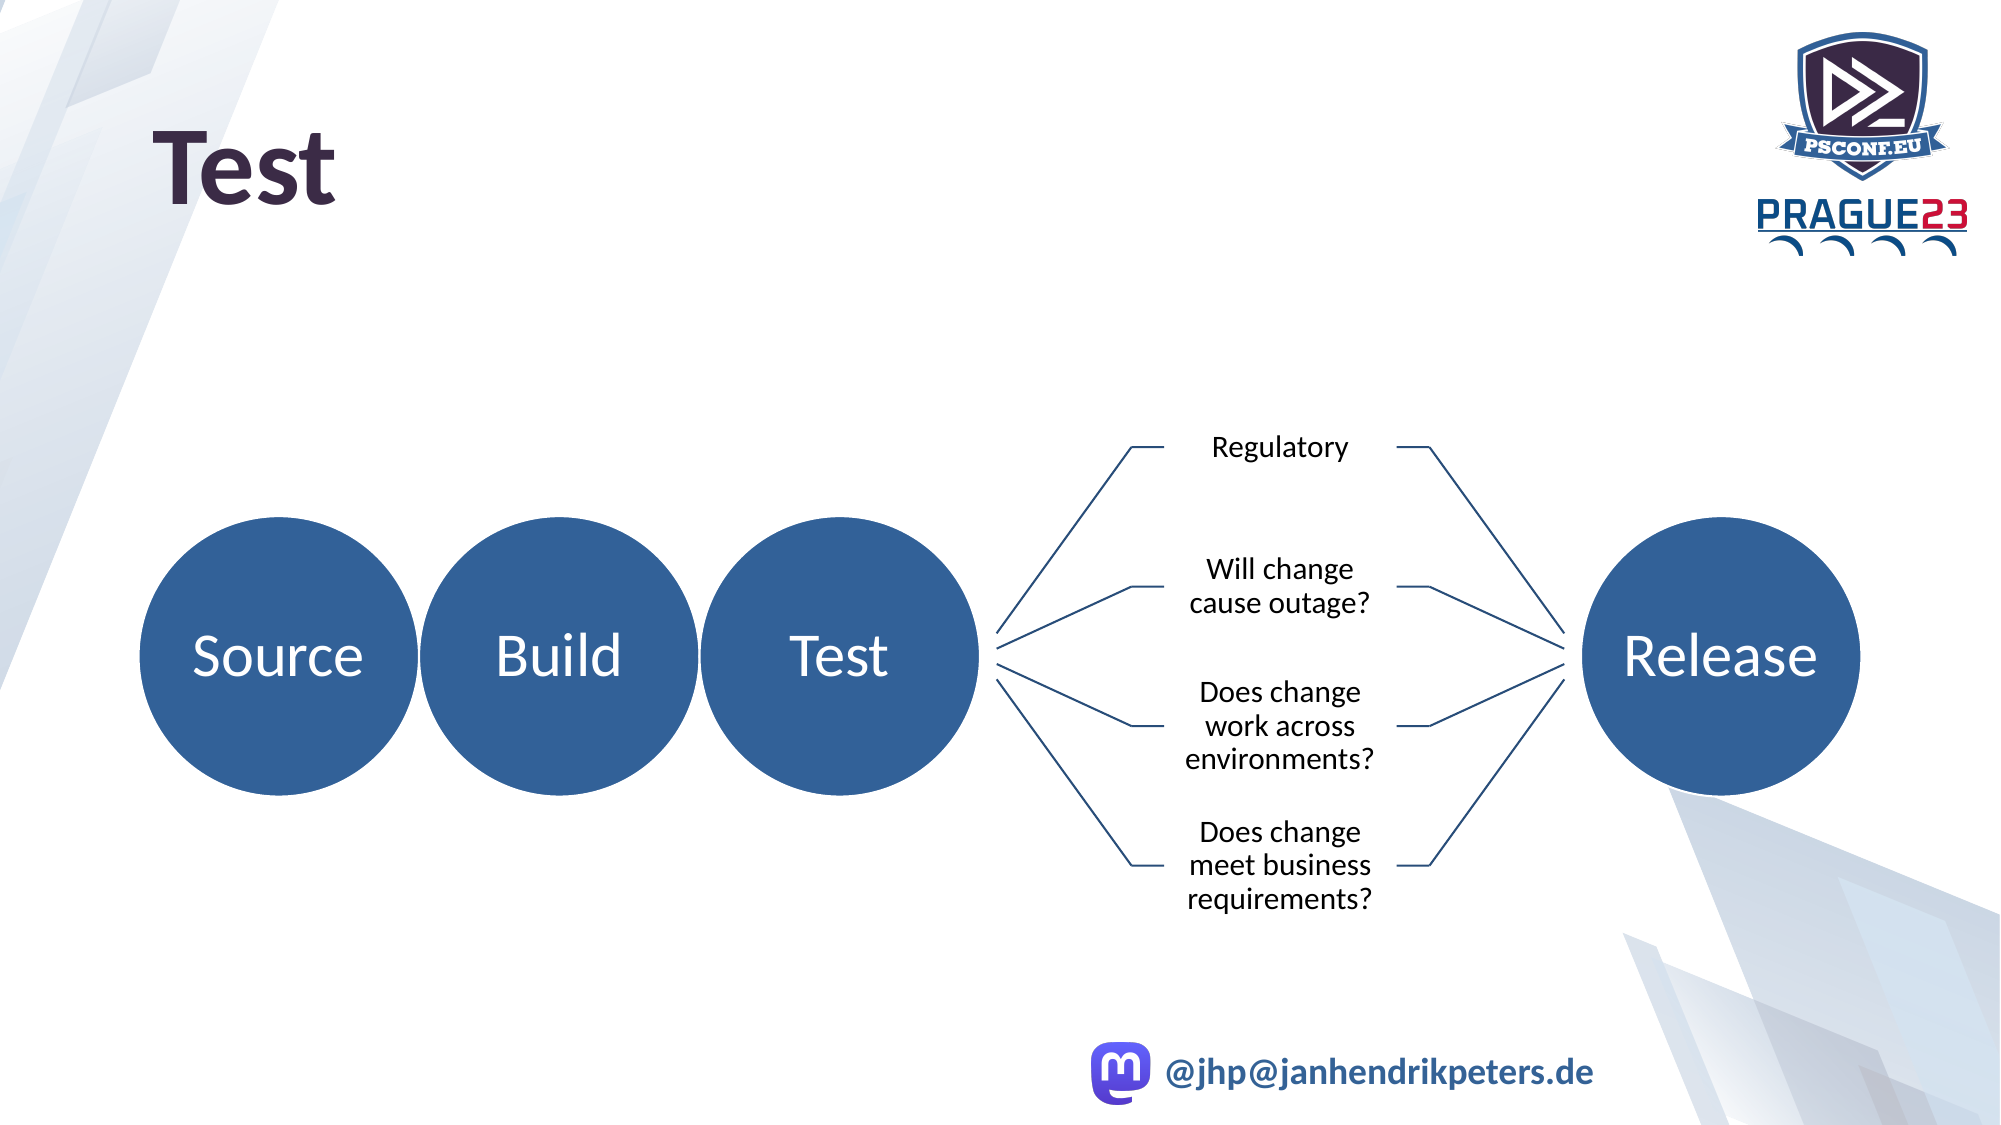

# Test
Source
Build
Test
Regulatory
Will change cause outage?
Does change work across environments?
Does change meet business requirements?
Release